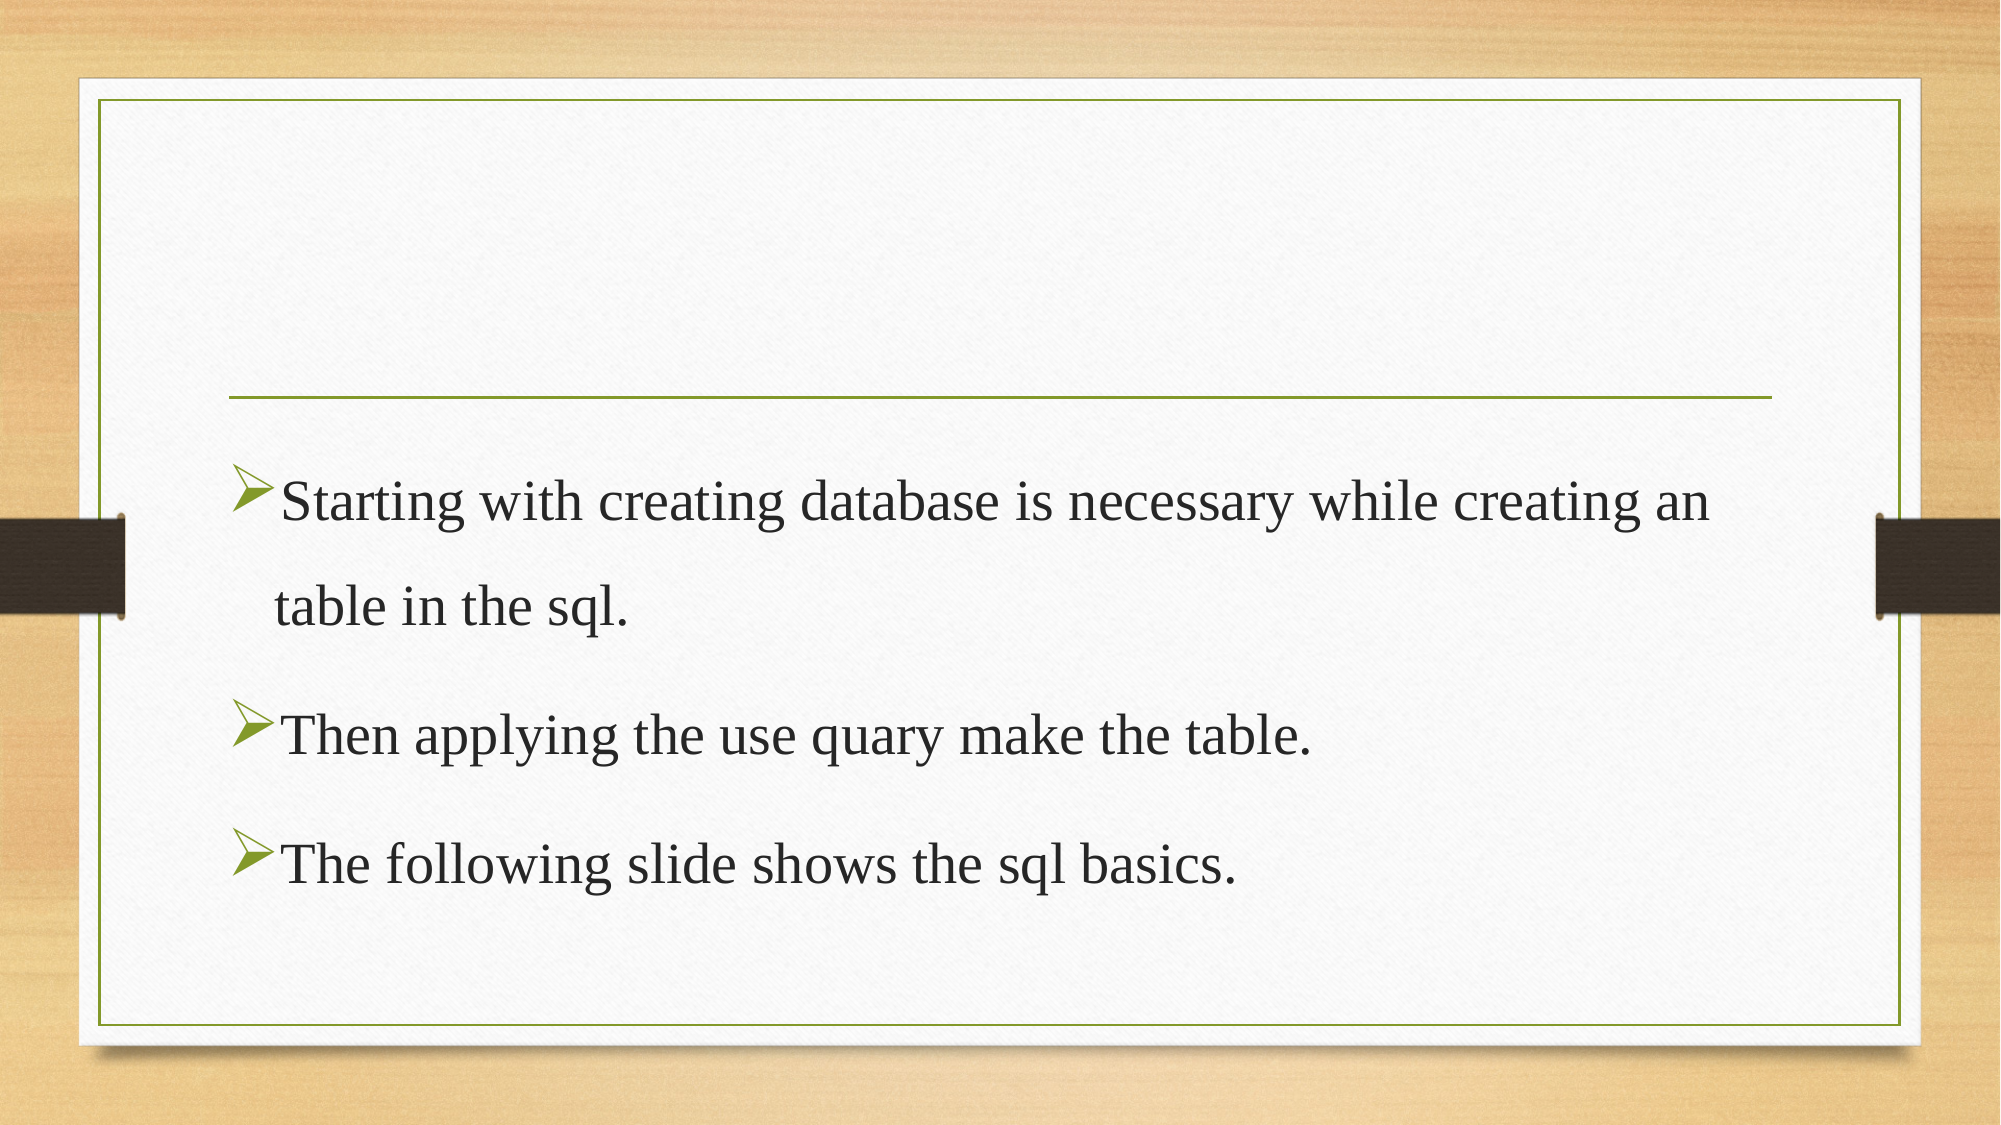

#
Starting with creating database is necessary while creating an table in the sql.
Then applying the use quary make the table.
The following slide shows the sql basics.